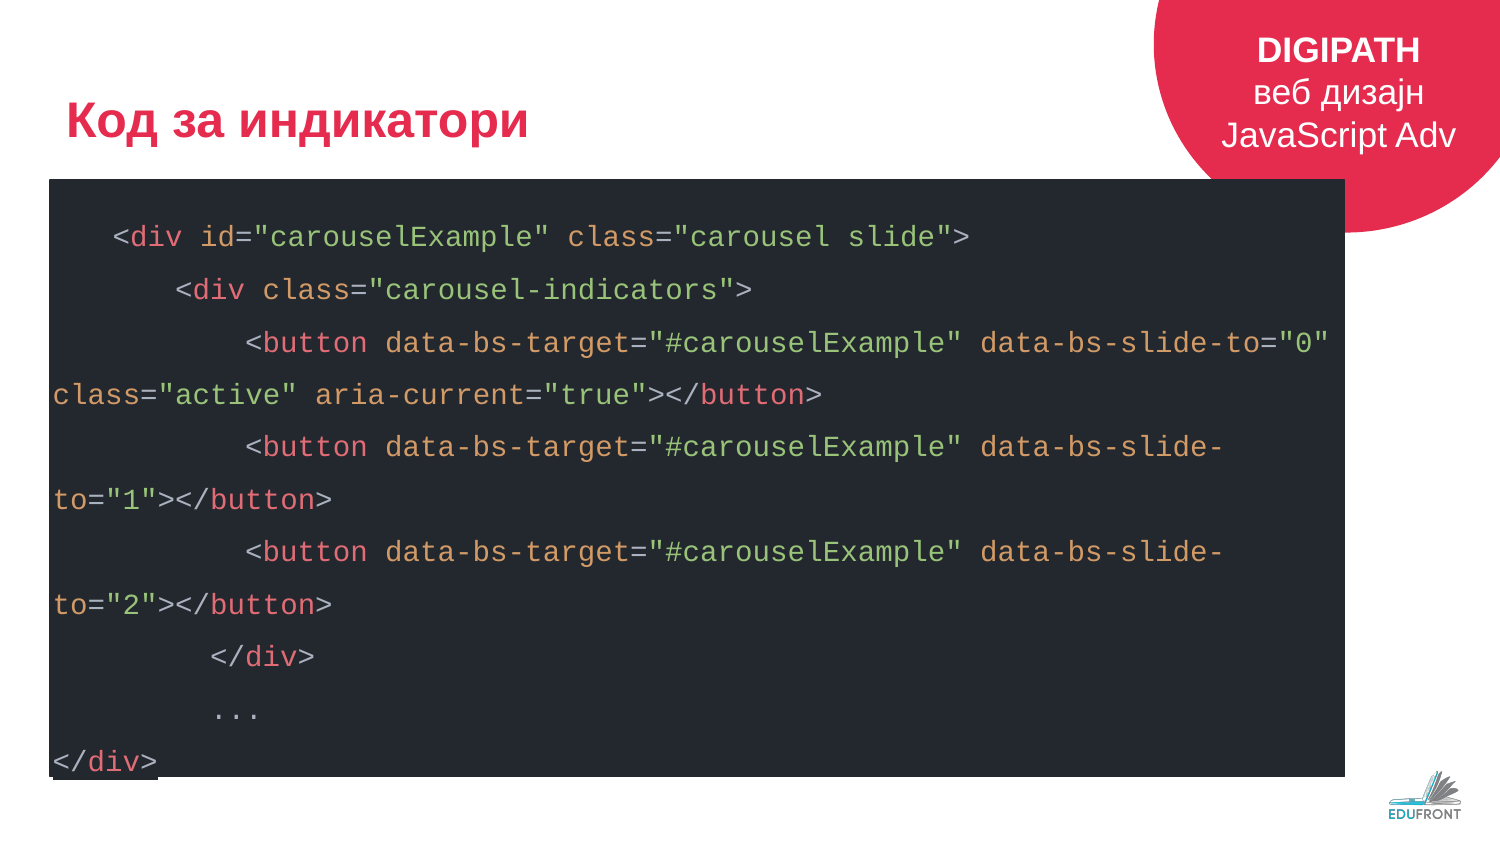

# Код за индикатори
   <div id="carouselExample" class="carousel slide">
       <div class="carousel-indicators">
           <button data-bs-target="#carouselExample" data-bs-slide-to="0" class="active" aria-current="true"></button>
           <button data-bs-target="#carouselExample" data-bs-slide-to="1"></button>
           <button data-bs-target="#carouselExample" data-bs-slide-to="2"></button>
         </div>
         ...
</div>